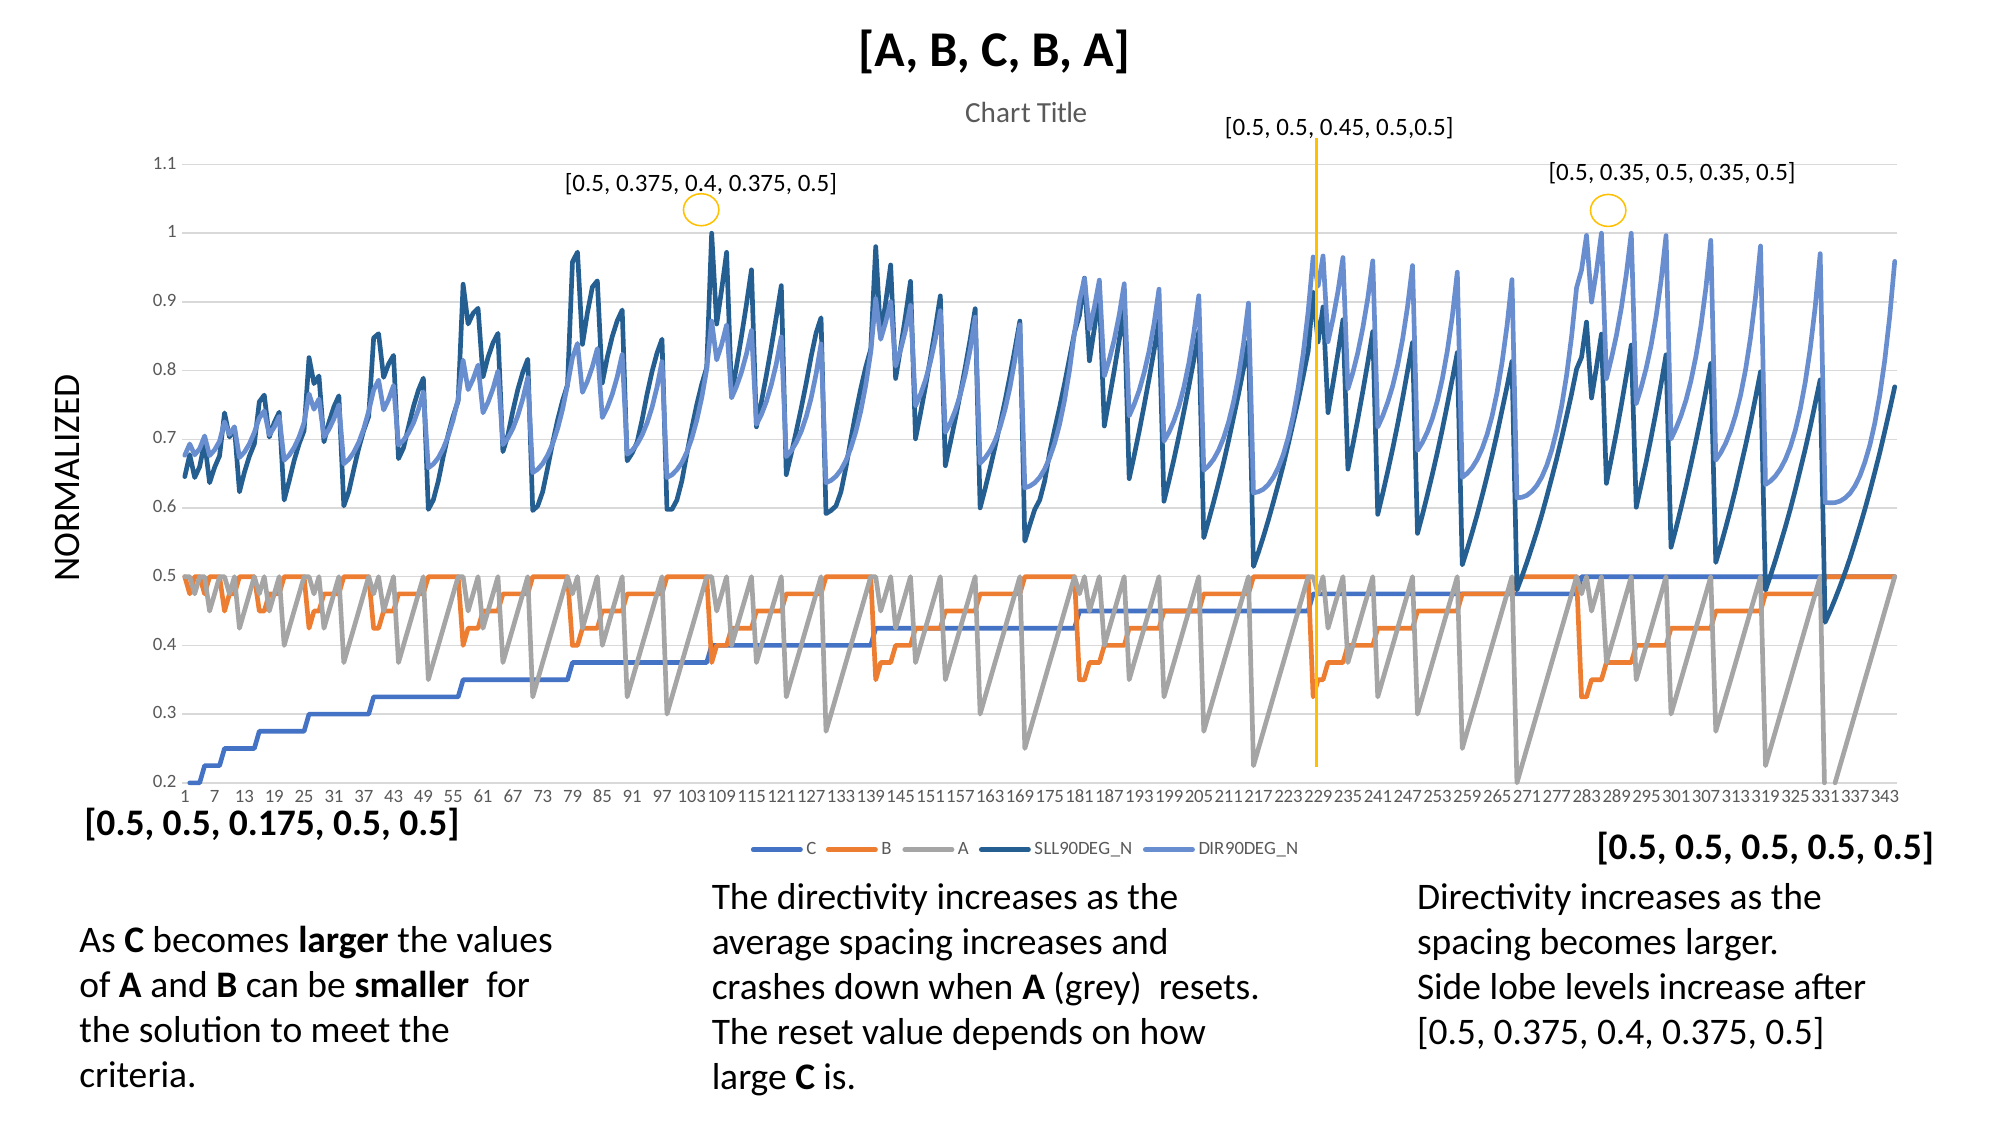

[A, B, C, B, A]

### Chart:

| Category | C | B | A | SLL90DEG_N | DIR90DEG_N |
|---|---|---|---|---|---|
[0.5, 0.5, 0.45, 0.5,0.5]
[0.5, 0.35, 0.5, 0.35, 0.5]
[0.5, 0.375, 0.4, 0.375, 0.5]

NORMALIZED
[0.5, 0.5, 0.175, 0.5, 0.5]
[0.5, 0.5, 0.5, 0.5, 0.5]
Directivity increases as the spacing becomes larger.
Side lobe levels increase after [0.5, 0.375, 0.4, 0.375, 0.5]
The directivity increases as the average spacing increases and crashes down when A (grey)  resets. The reset value depends on how large C is.
As C becomes larger the values of A and B can be smaller  for the solution to meet the criteria.